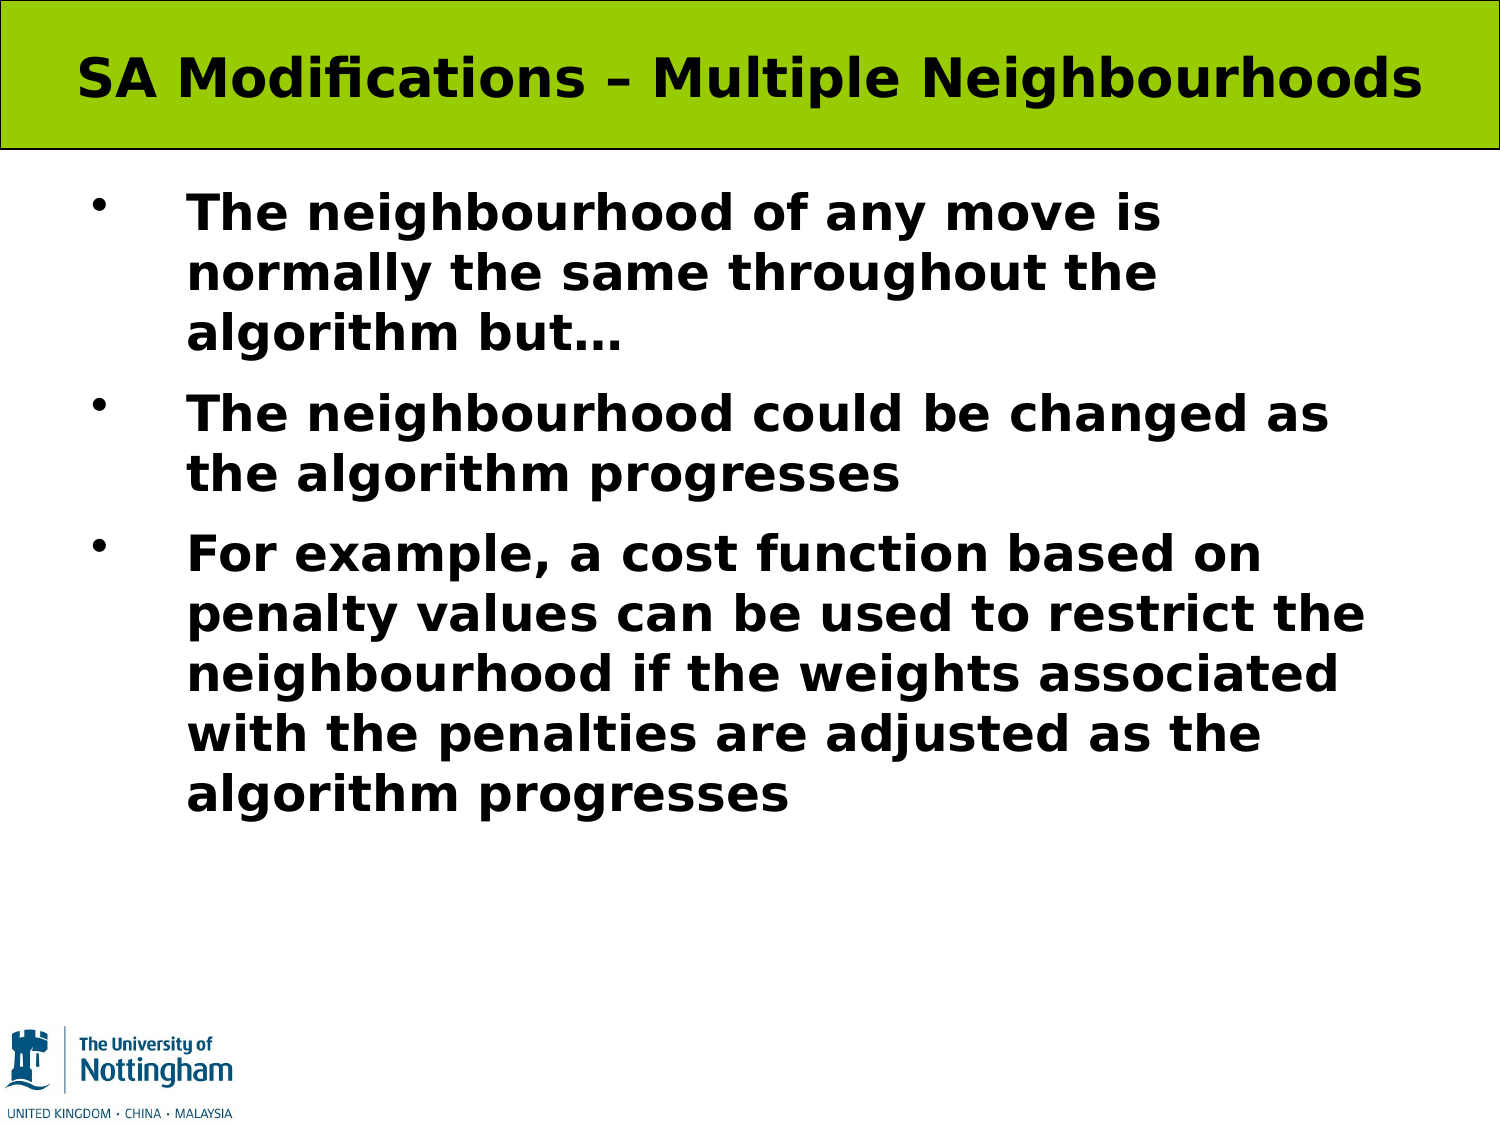

# SA Modifications – Multiple Neighbourhoods
The neighbourhood of any move is normally the same throughout the algorithm but…
The neighbourhood could be changed as the algorithm progresses
For example, a cost function based on penalty values can be used to restrict the neighbourhood if the weights associated with the penalties are adjusted as the algorithm progresses